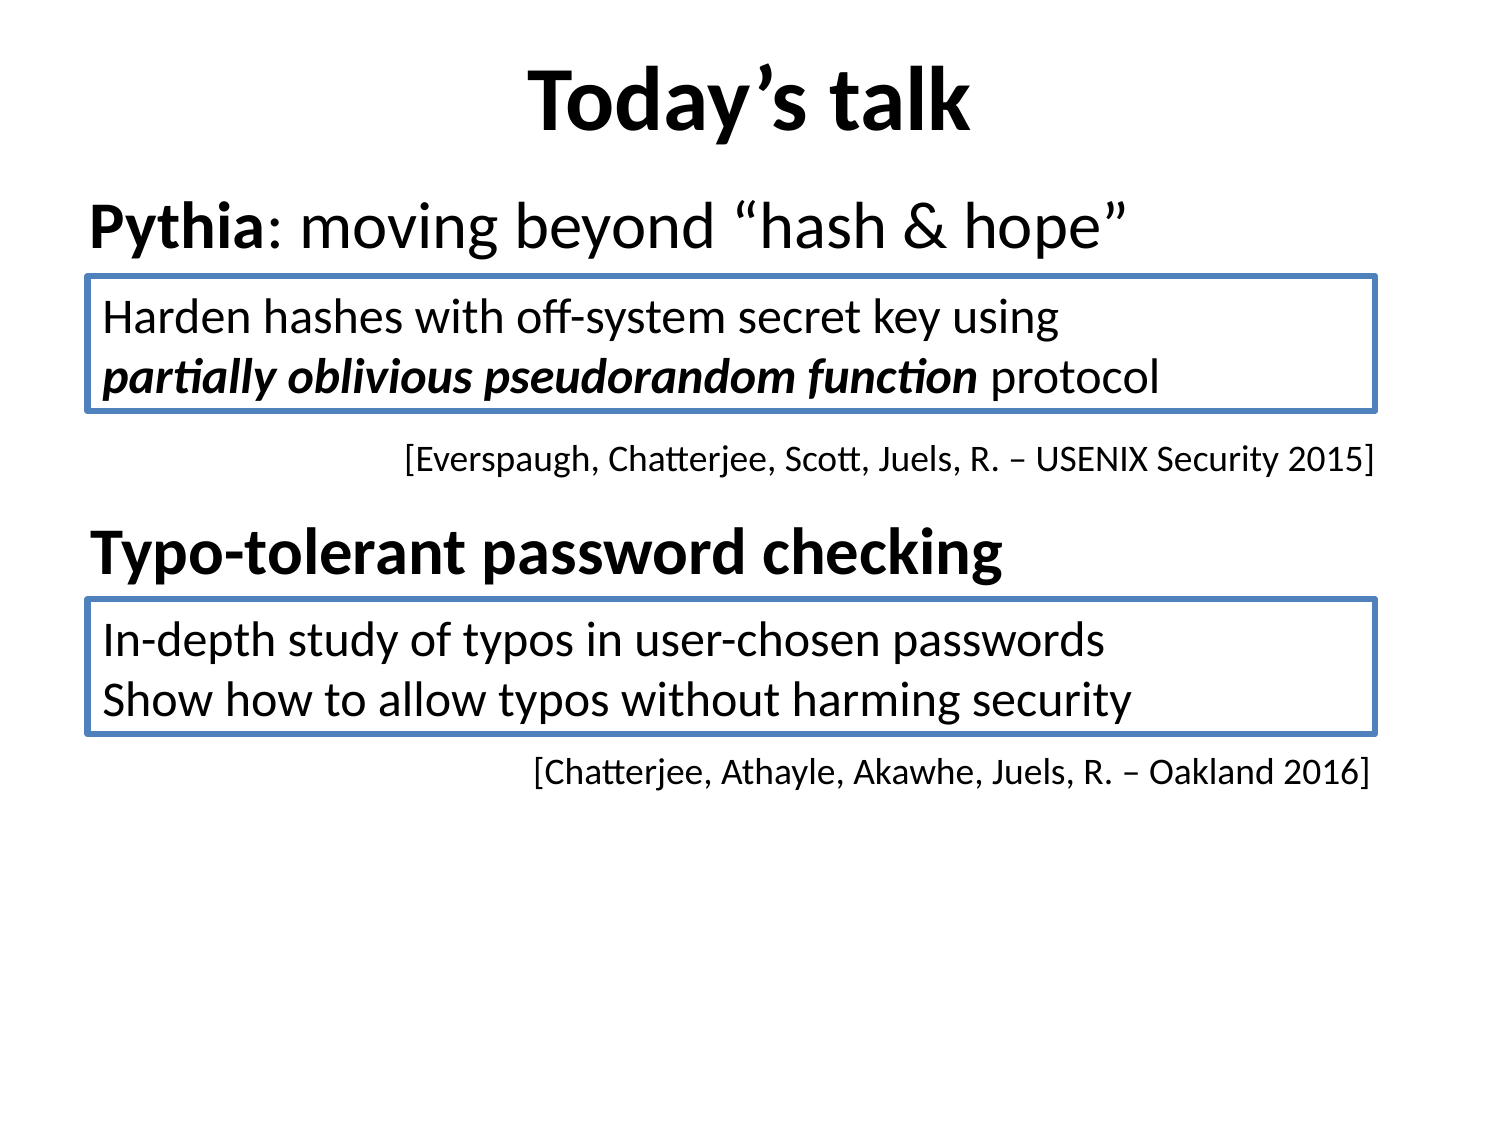

# Today’s talk
Pythia: moving beyond “hash & hope”
Harden hashes with off-system secret key using
partially oblivious pseudorandom function protocol
[Everspaugh, Chatterjee, Scott, Juels, R. – USENIX Security 2015]
Typo-tolerant password checking
In-depth study of typos in user-chosen passwords
Show how to allow typos without harming security
[Chatterjee, Athayle, Akawhe, Juels, R. – Oakland 2016]